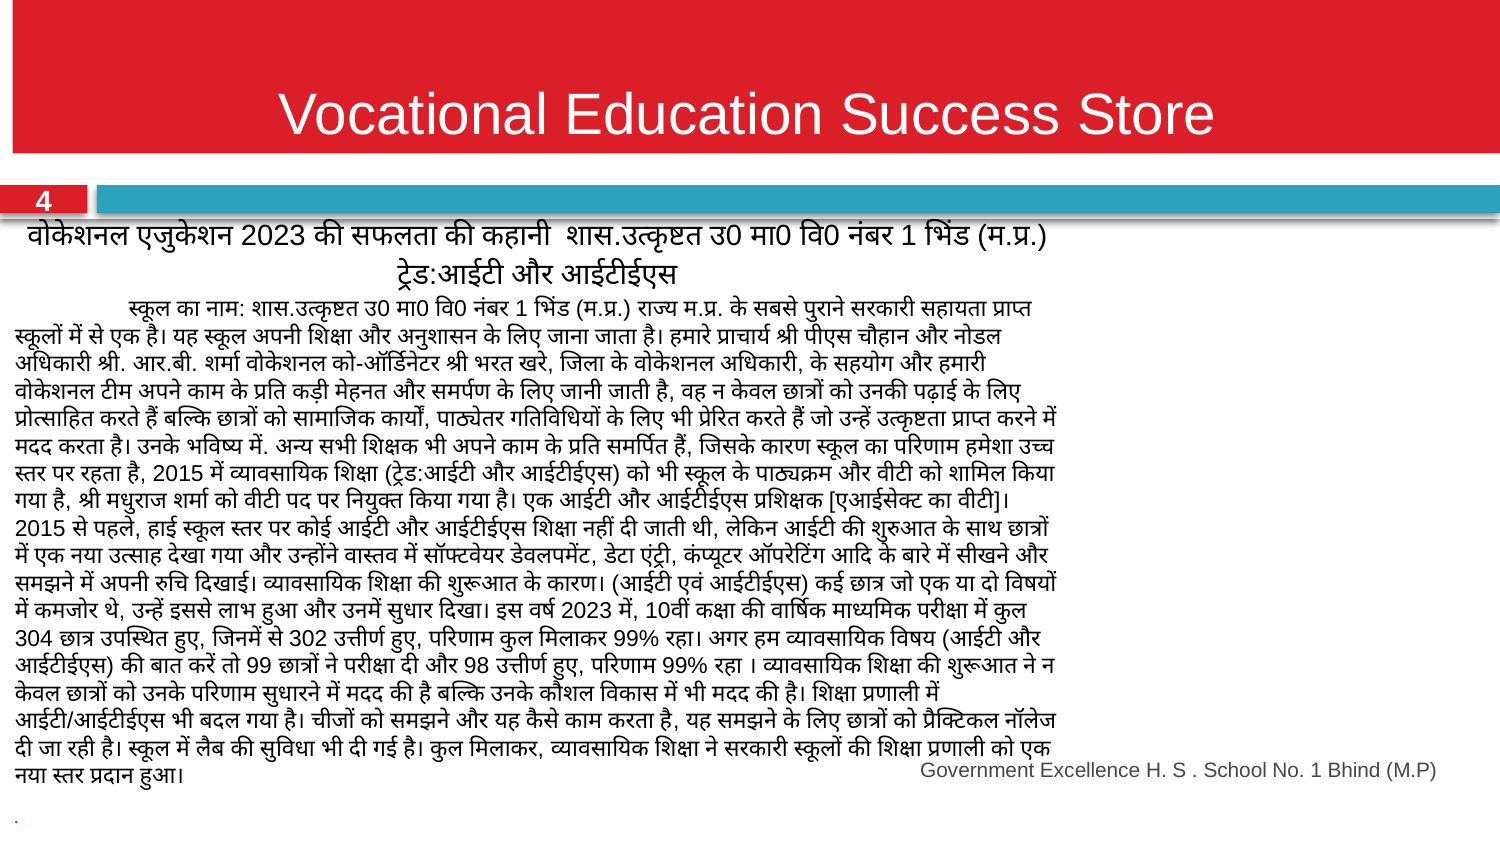

# Vocational Education Success Store
4
वोकेशनल एजुकेशन 2023 की सफलता की कहानी  शास.उत्कृष्टत उ0 मा0 वि0 नंबर 1 भिंड (म.प्र.)
ट्रेड:आईटी और आईटीईएस
                   स्कूल का नाम: शास.उत्कृष्टत उ0 मा0 वि0 नंबर 1 भिंड (म.प्र.) राज्य म.प्र. के सबसे पुराने सरकारी सहायता प्राप्त स्कूलों में से एक है। यह स्कूल अपनी शिक्षा और अनुशासन के लिए जाना जाता है। हमारे प्राचार्य श्री पीएस चौहान और नोडल अधिकारी श्री. आर.बी. शर्मा वोकेशनल को-ऑर्डिनेटर श्री भरत खरे, जिला के वोकेशनल अधिकारी, के सहयोग और हमारी वोकेशनल टीम अपने काम के प्रति कड़ी मेहनत और समर्पण के लिए जानी जाती है, वह न केवल छात्रों को उनकी पढ़ाई के लिए प्रोत्साहित करते हैं बल्कि छात्रों को सामाजिक कार्यों, पाठ्येतर गतिविधियों के लिए भी प्रेरित करते हैं जो उन्हें उत्कृष्टता प्राप्त करने में मदद करता है। उनके भविष्य में. अन्य सभी शिक्षक भी अपने काम के प्रति समर्पित हैं, जिसके कारण स्कूल का परिणाम हमेशा उच्च स्तर पर रहता है, 2015 में व्यावसायिक शिक्षा (ट्रेड:आईटी और आईटीईएस) को भी स्कूल के पाठ्यक्रम और वीटी को शामिल किया गया है, श्री मधुराज शर्मा को वीटी पद पर नियुक्त किया गया है। एक आईटी और आईटीईएस प्रशिक्षक [एआईसेक्ट का वीटी]। 2015 से पहले, हाई स्कूल स्तर पर कोई आईटी और आईटीईएस शिक्षा नहीं दी जाती थी, लेकिन आईटी की शुरुआत के साथ छात्रों में एक नया उत्साह देखा गया और उन्होंने वास्तव में सॉफ्टवेयर डेवलपमेंट, डेटा एंट्री, कंप्यूटर ऑपरेटिंग आदि के बारे में सीखने और समझने में अपनी रुचि दिखाई। व्यावसायिक शिक्षा की शुरूआत के कारण। (आईटी एवं आईटीईएस) कई छात्र जो एक या दो विषयों में कमजोर थे, उन्हें इससे लाभ हुआ और उनमें सुधार दिखा। इस वर्ष 2023 में, 10वीं कक्षा की वार्षिक माध्यमिक परीक्षा में कुल 304 छात्र उपस्थित हुए, जिनमें से 302 उत्तीर्ण हुए, परिणाम कुल मिलाकर 99% रहा। अगर हम व्यावसायिक विषय (आईटी और आईटीईएस) की बात करें तो 99 छात्रों ने परीक्षा दी और 98 उत्तीर्ण हुए, परिणाम 99% रहा । व्यावसायिक शिक्षा की शुरूआत ने न केवल छात्रों को उनके परिणाम सुधारने में मदद की है बल्कि उनके कौशल विकास में भी मदद की है। शिक्षा प्रणाली में आईटी/आईटीईएस भी बदल गया है। चीजों को समझने और यह कैसे काम करता है, यह समझने के लिए छात्रों को प्रैक्टिकल नॉलेज दी जा रही है। स्कूल में लैब की सुविधा भी दी गई है। कुल मिलाकर, व्यावसायिक शिक्षा ने सरकारी स्कूलों की शिक्षा प्रणाली को एक नया स्तर प्रदान हुआ।

Government Excellence H. S . School No. 1 Bhind (M.P)